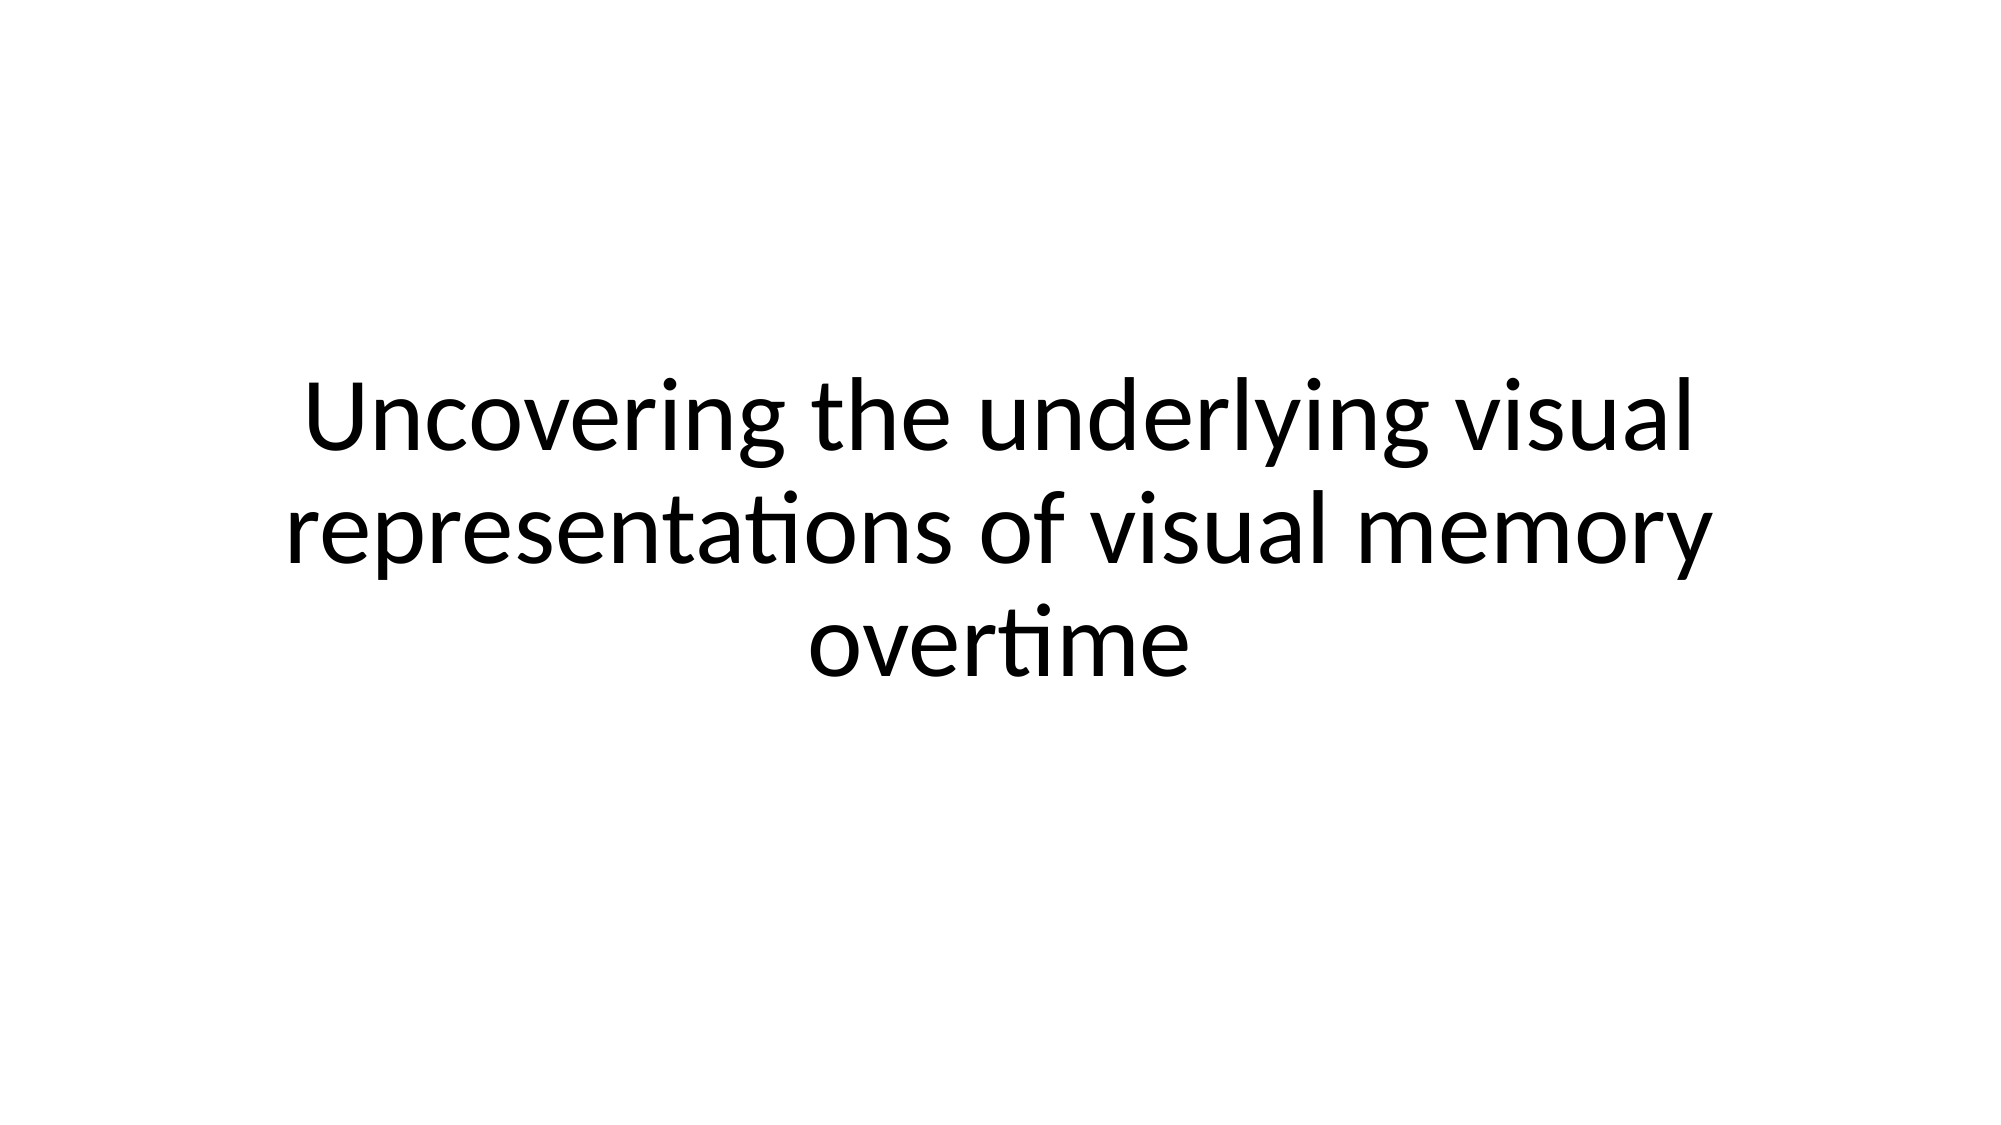

# Uncovering the underlying visual representations of visual memory overtime